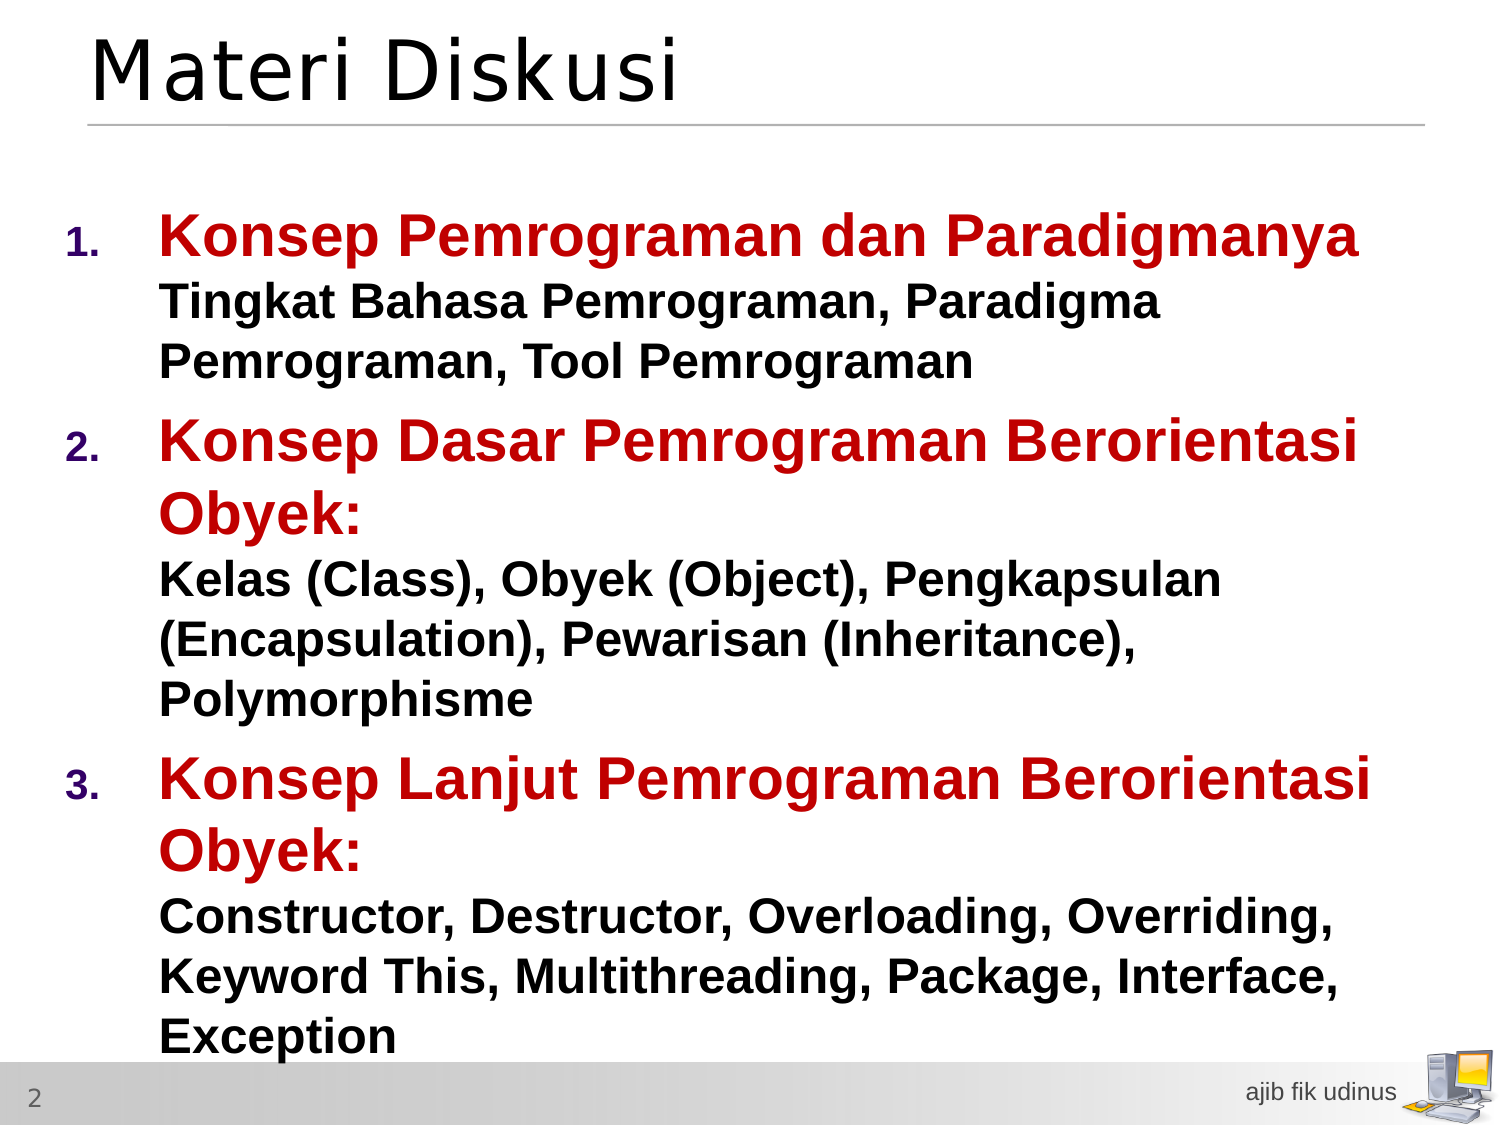

# Materi Diskusi
Konsep Pemrograman dan Paradigmanya
Tingkat Bahasa Pemrograman, Paradigma Pemrograman, Tool Pemrograman
Konsep Dasar Pemrograman Berorientasi Obyek:
Kelas (Class), Obyek (Object), Pengkapsulan (Encapsulation), Pewarisan (Inheritance), Polymorphisme
Konsep Lanjut Pemrograman Berorientasi Obyek:
Constructor, Destructor, Overloading, Overriding, Keyword This, Multithreading, Package, Interface, Exception

ajib fik udinus
2